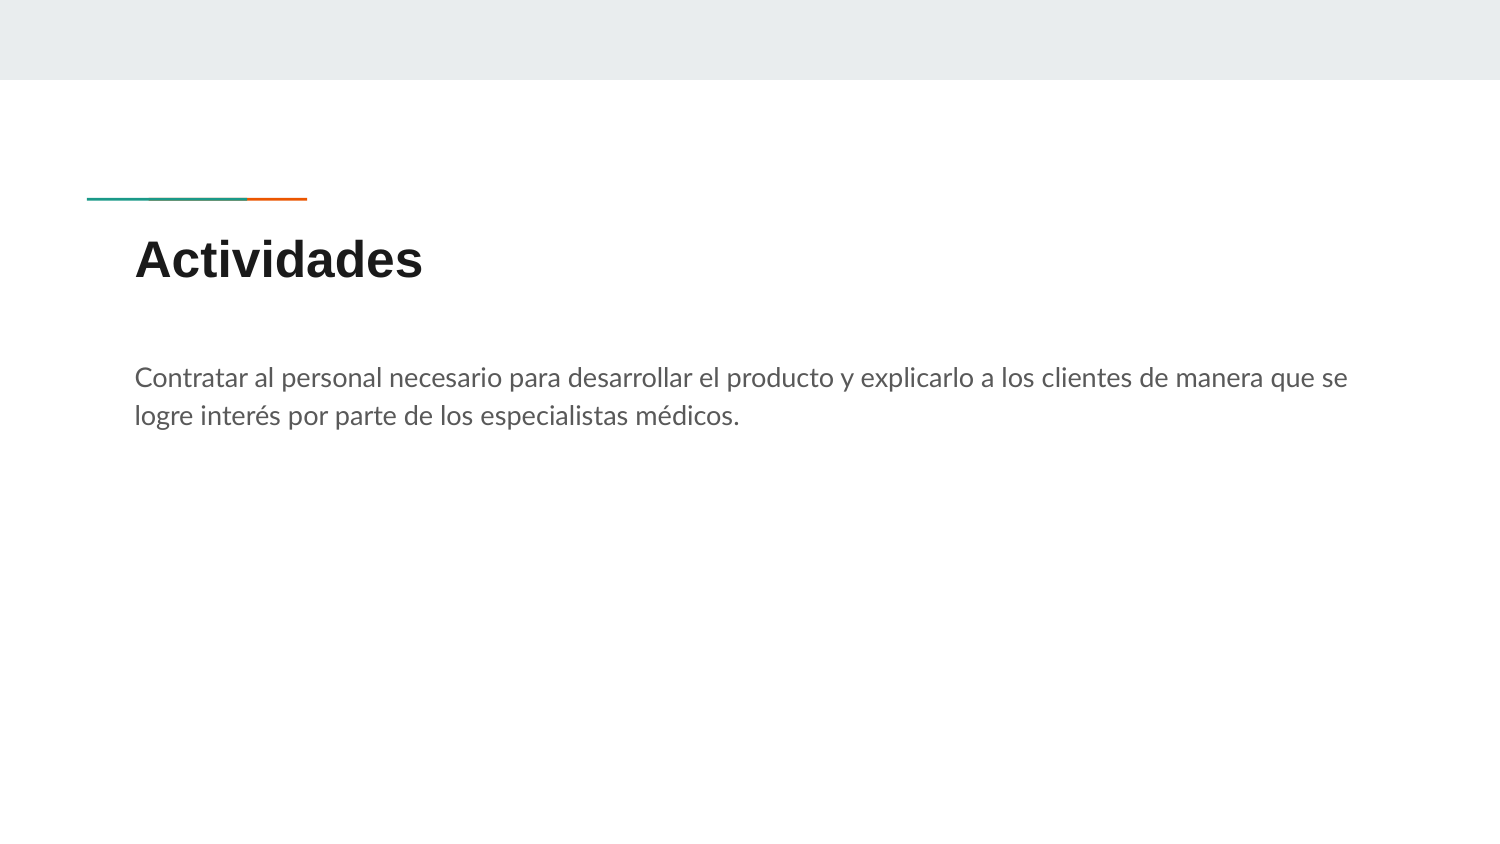

# Actividades
Contratar al personal necesario para desarrollar el producto y explicarlo a los clientes de manera que se logre interés por parte de los especialistas médicos.